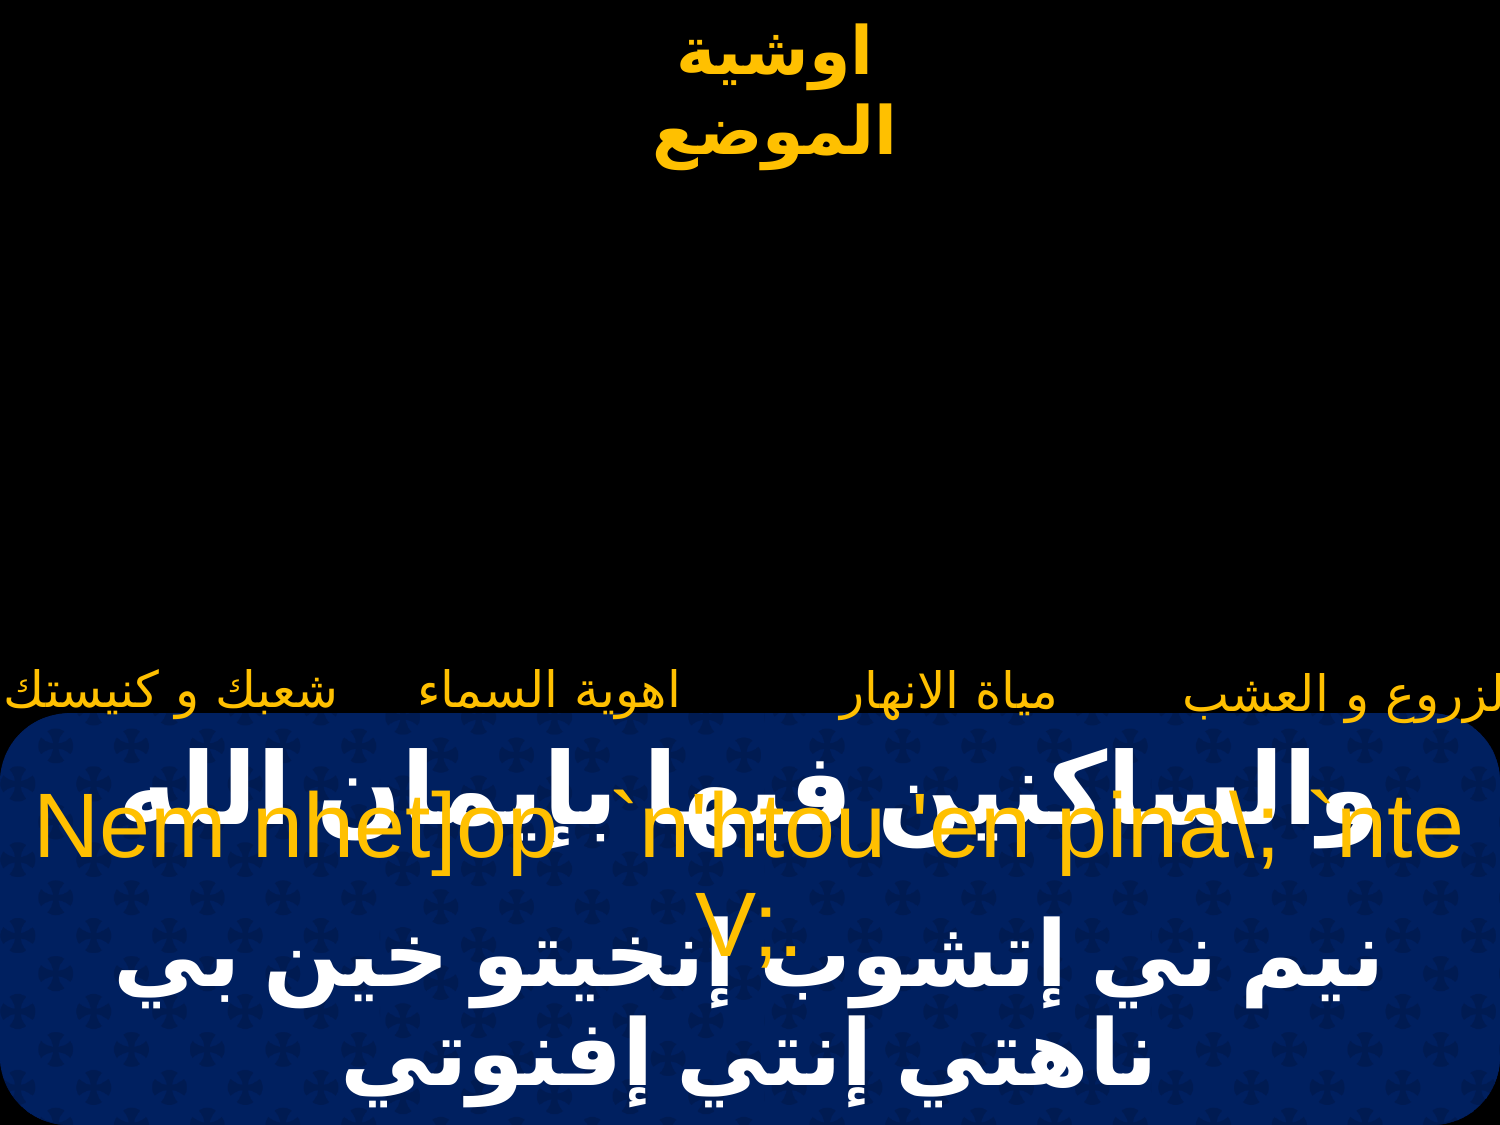

شعبك و كنيستك
اهوية السماء
مياة الانهار
الزروع و العشب
# والساكنين فيها بإيمان الله
Nem nhet]op  `n'htou 'en pina\; `nte V;.
نيم ني إتشوب إنخيتو خين بي ناهتي إنتي إفنوتي